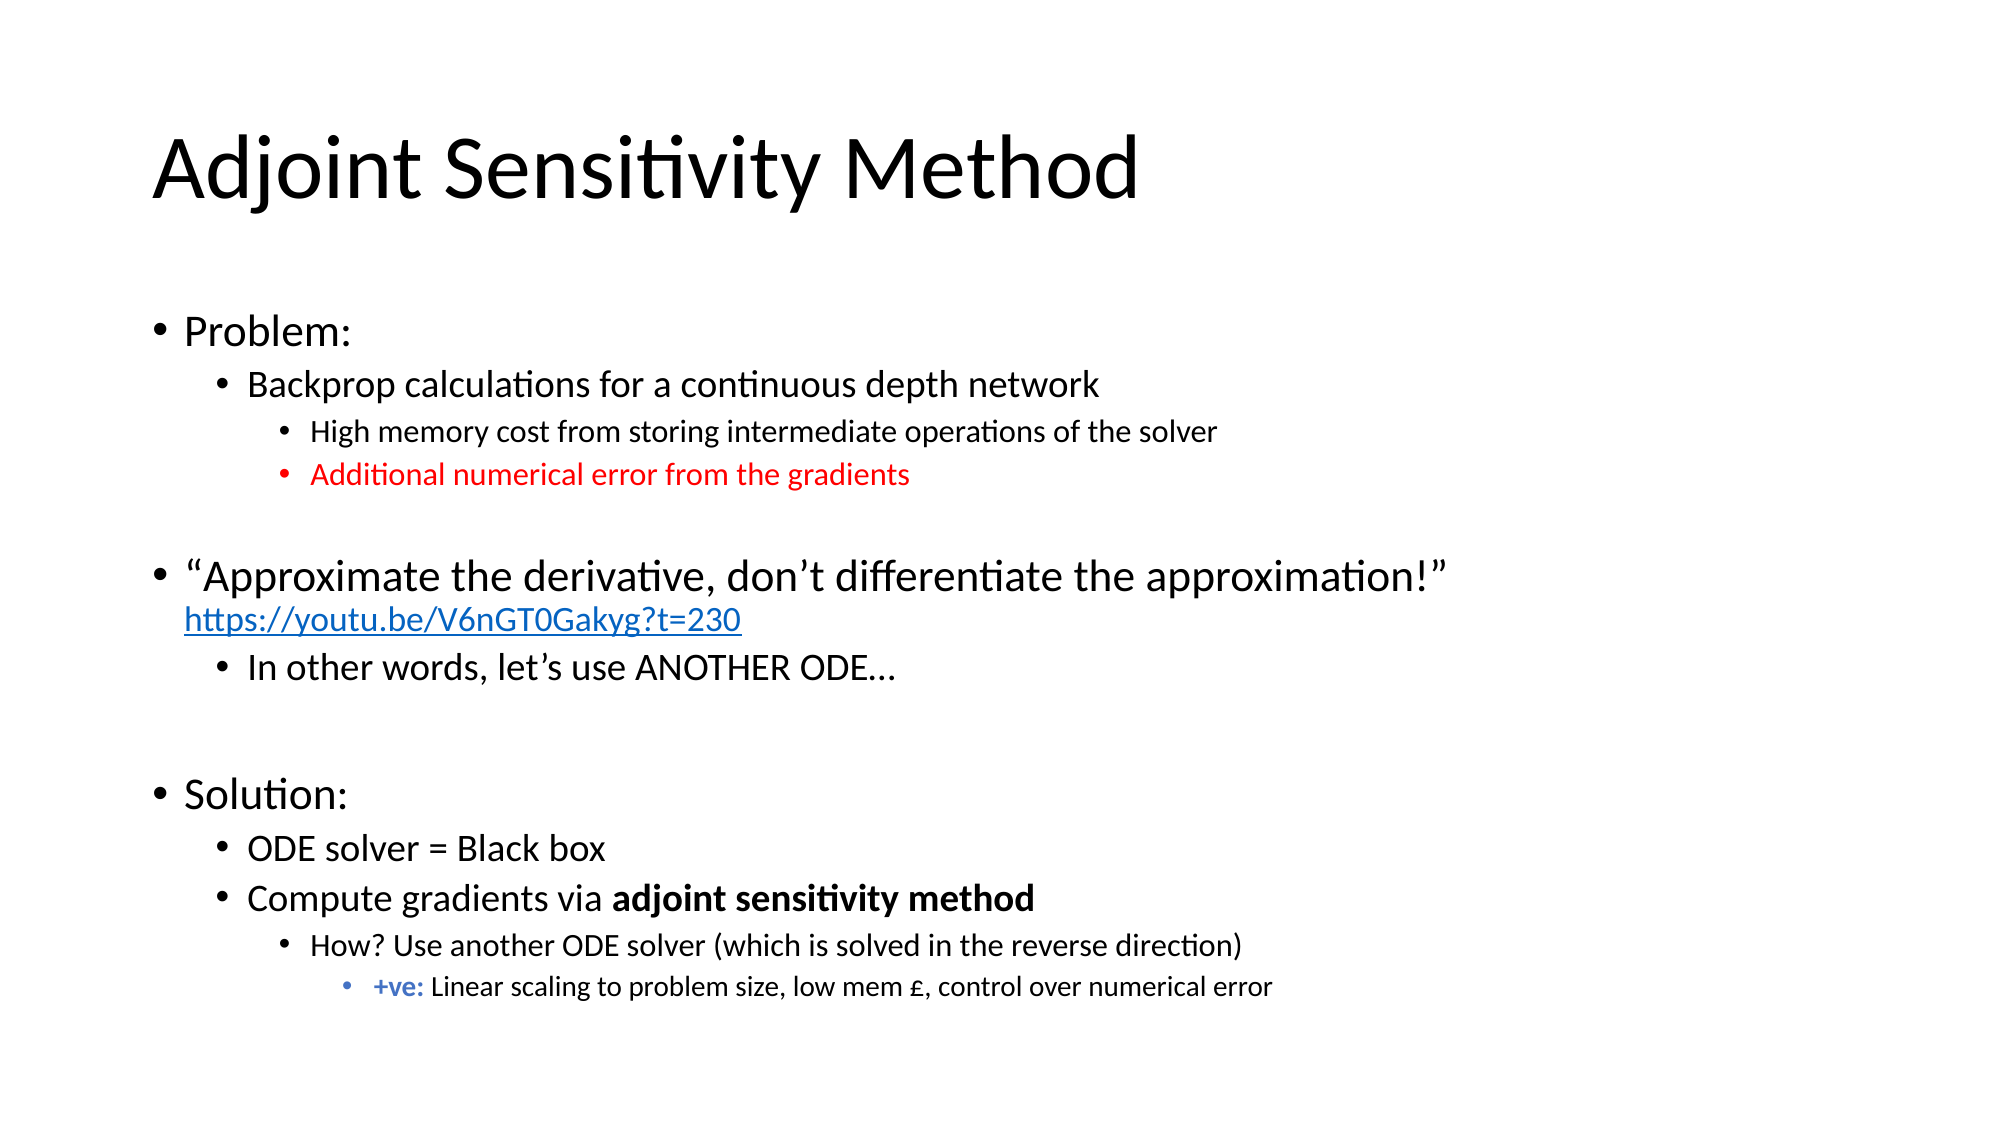

# Adjoint Sensitivity Method
Problem:
Backprop calculations for a continuous depth network
High memory cost from storing intermediate operations of the solver
Additional numerical error from the gradients

“Approximate the derivative, don’t differentiate the approximation!” https://youtu.be/V6nGT0Gakyg?t=230
In other words, let’s use ANOTHER ODE…

Solution:
ODE solver = Black box
Compute gradients via adjoint sensitivity method
How? Use another ODE solver (which is solved in the reverse direction)
+ve: Linear scaling to problem size, low mem £, control over numerical error